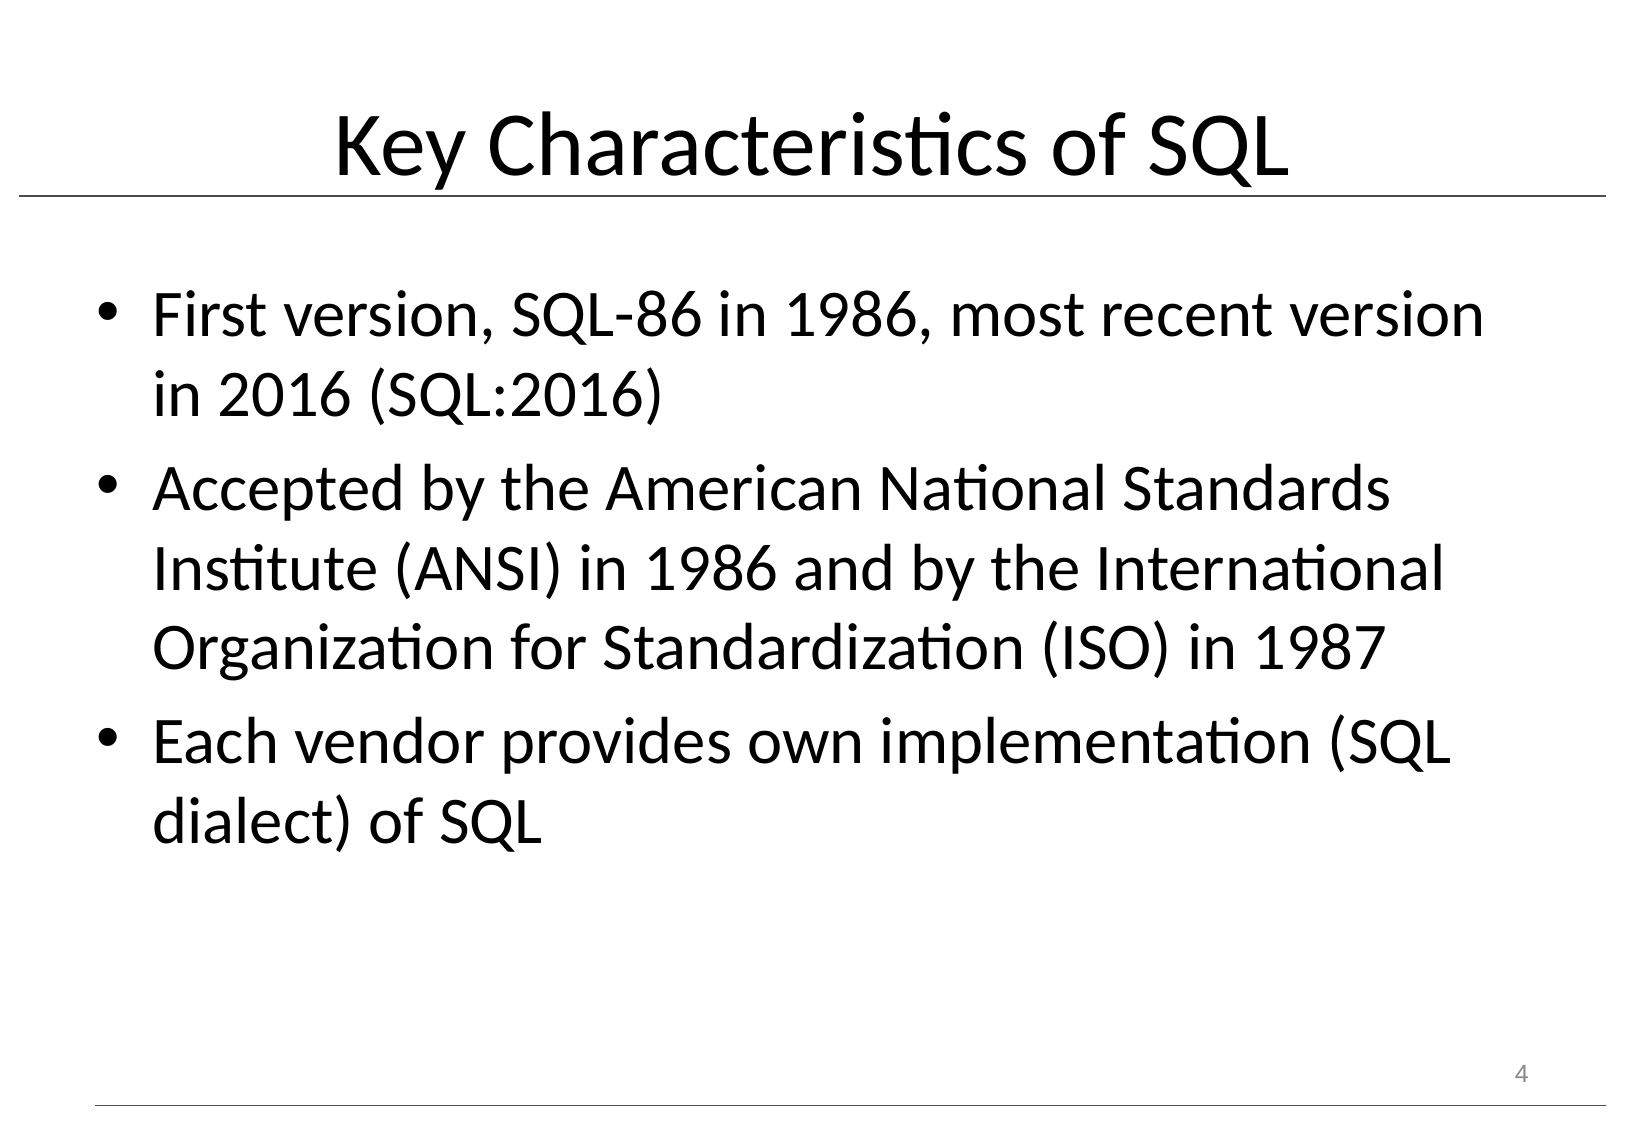

# Key Characteristics of SQL
First version, SQL-86 in 1986, most recent version  in 2016 (SQL:2016)
Accepted by the American National Standards Institute (ANSI) in 1986 and by the International Organization for Standardization (ISO) in 1987
Each vendor provides own implementation (SQL dialect) of SQL
4